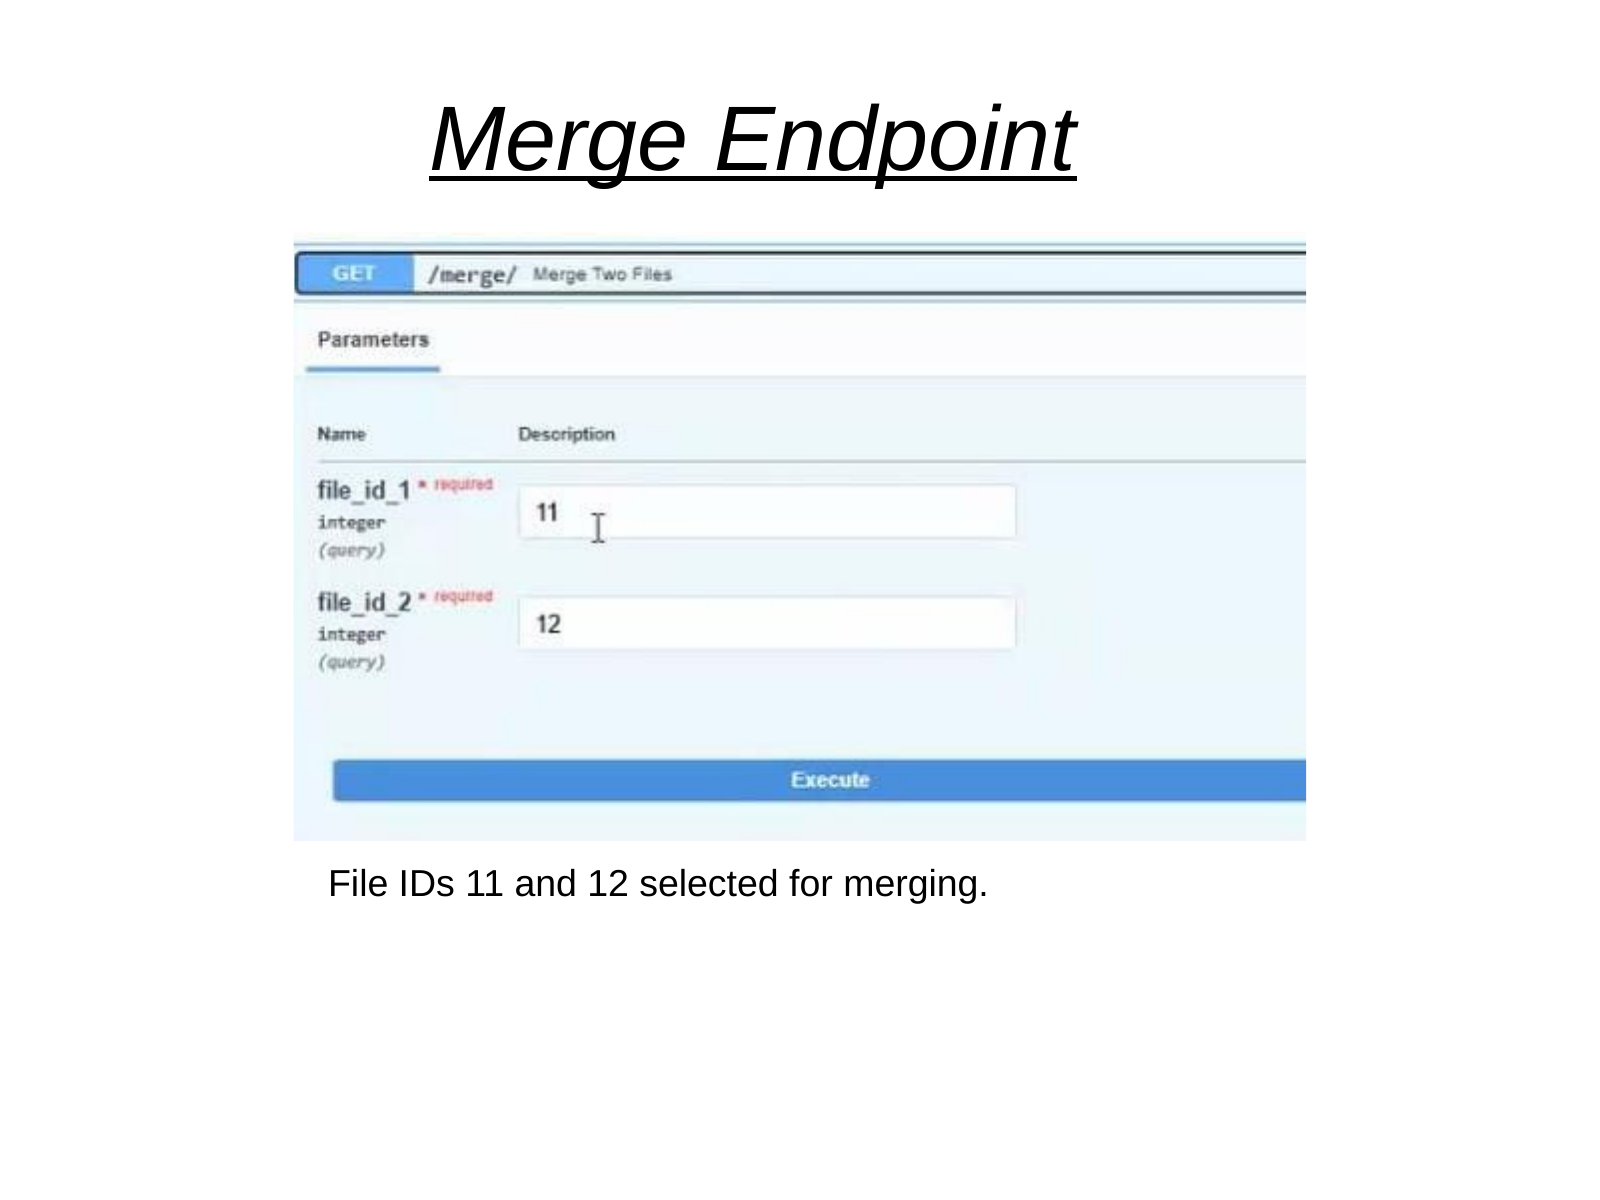

Merge Endpoint

File IDs 11 and 12 selected for merging.